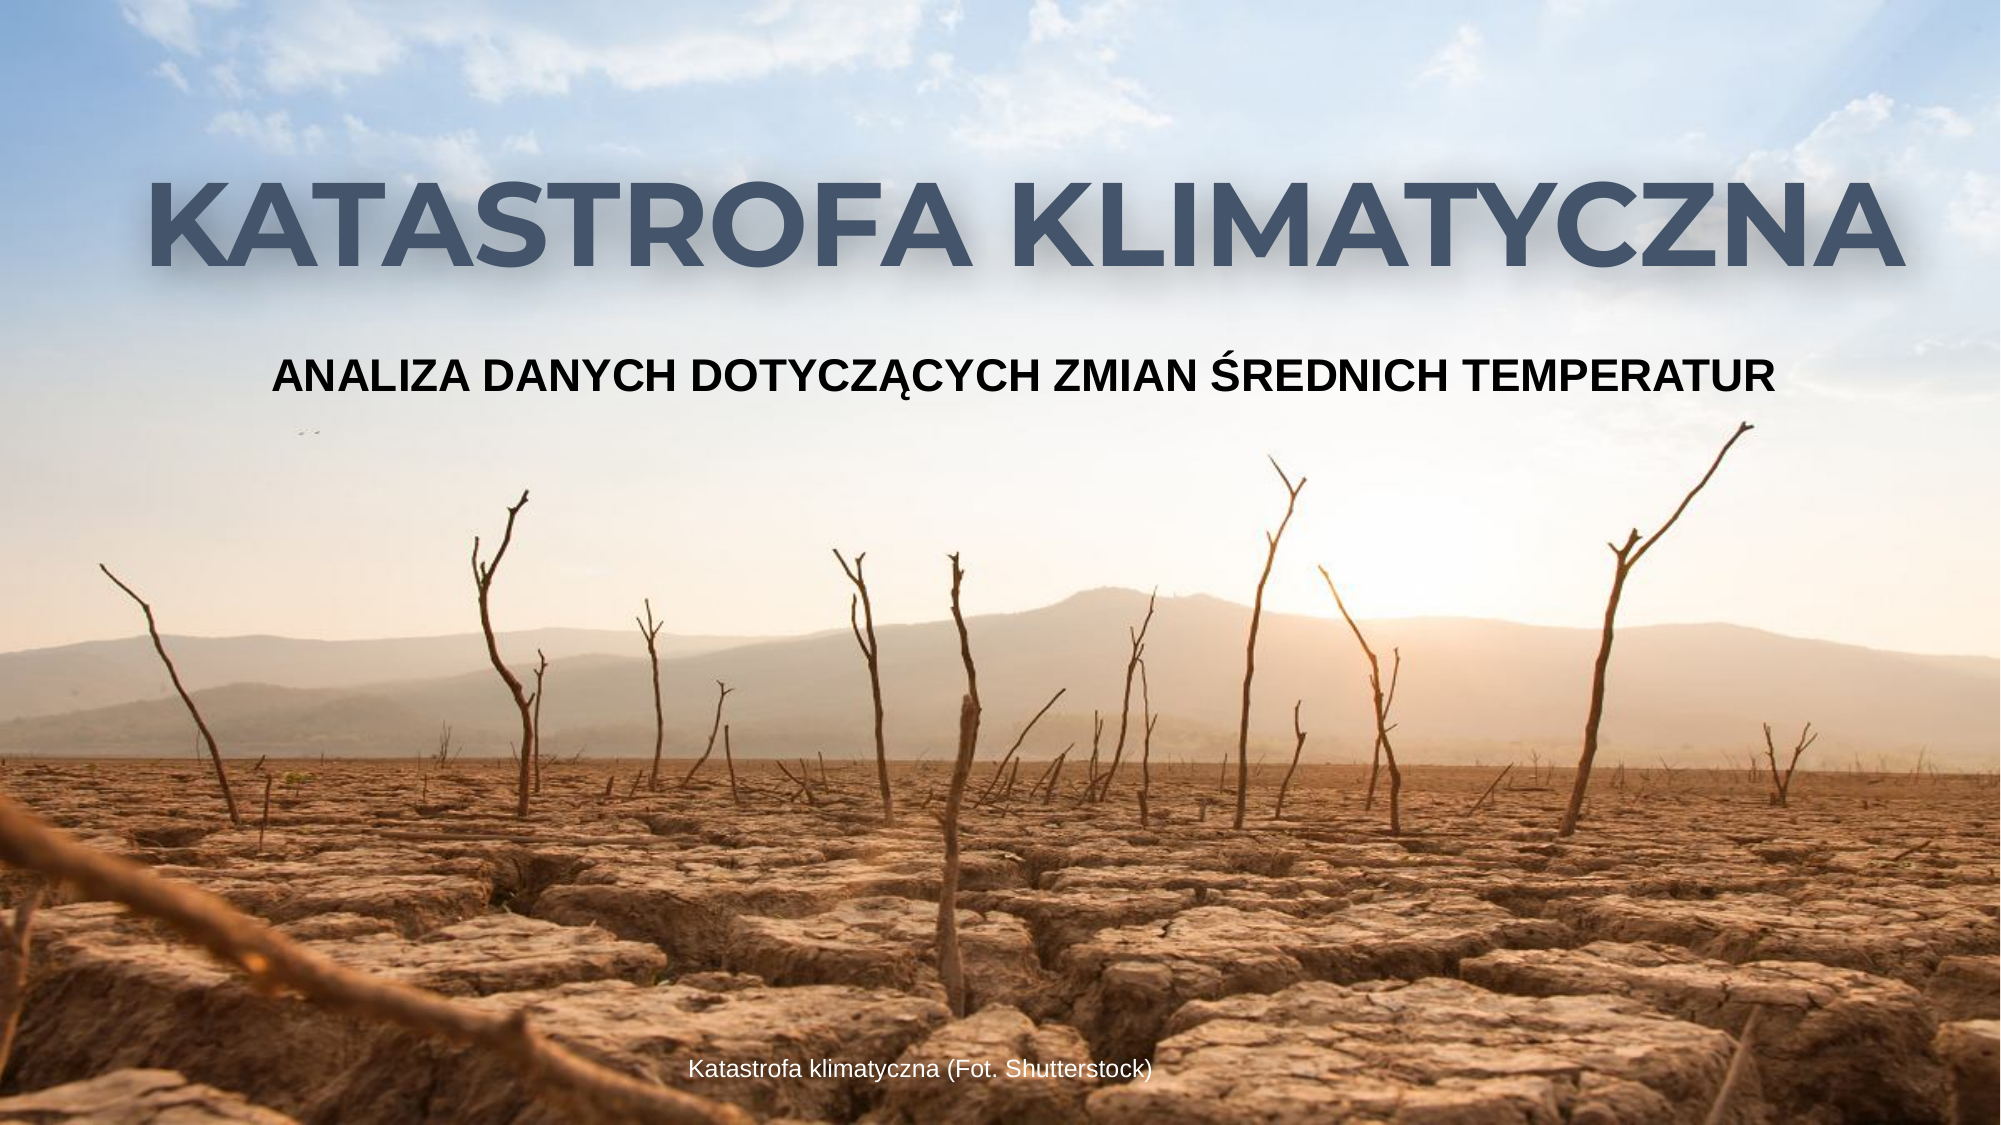

# KATASTROFA KLIMATYCZNA
ANALIZA DANYCH DOTYCZĄCYCH ZMIAN ŚREDNICH TEMPERATUR
Katastrofa klimatyczna (Fot. Shutterstock)